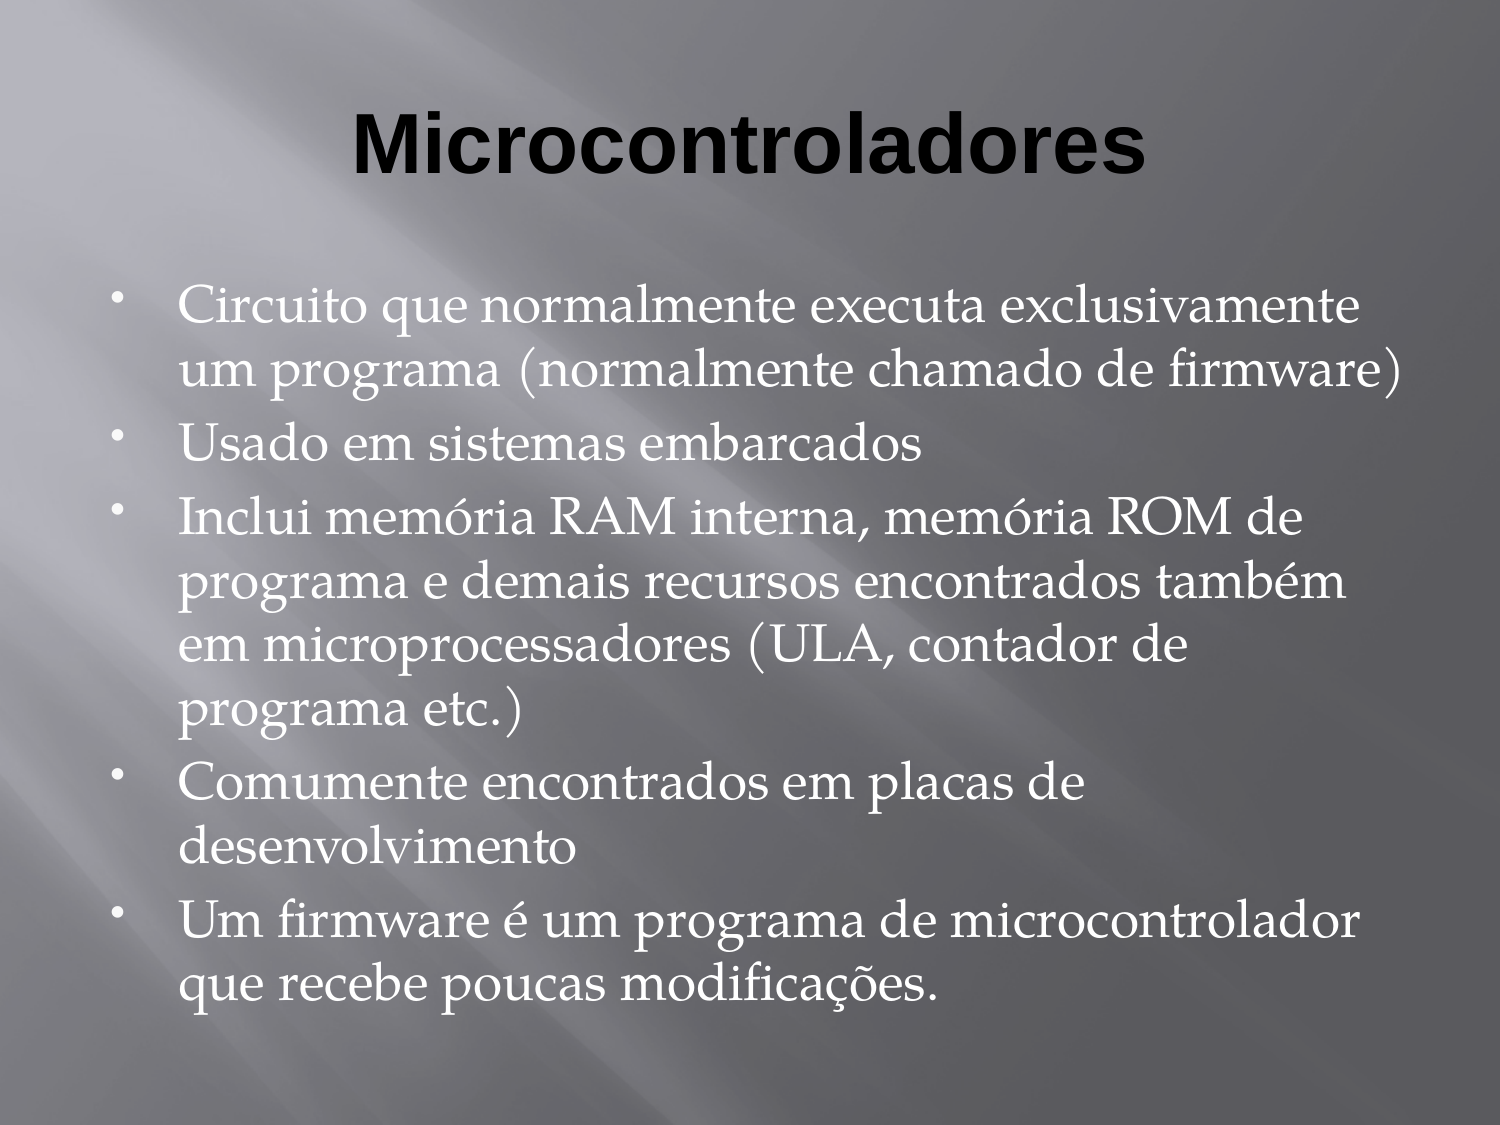

# Microcontroladores
Circuito que normalmente executa exclusivamente um programa (normalmente chamado de firmware)
Usado em sistemas embarcados
Inclui memória RAM interna, memória ROM de programa e demais recursos encontrados também em microprocessadores (ULA, contador de programa etc.)
Comumente encontrados em placas de desenvolvimento
Um firmware é um programa de microcontrolador que recebe poucas modificações.